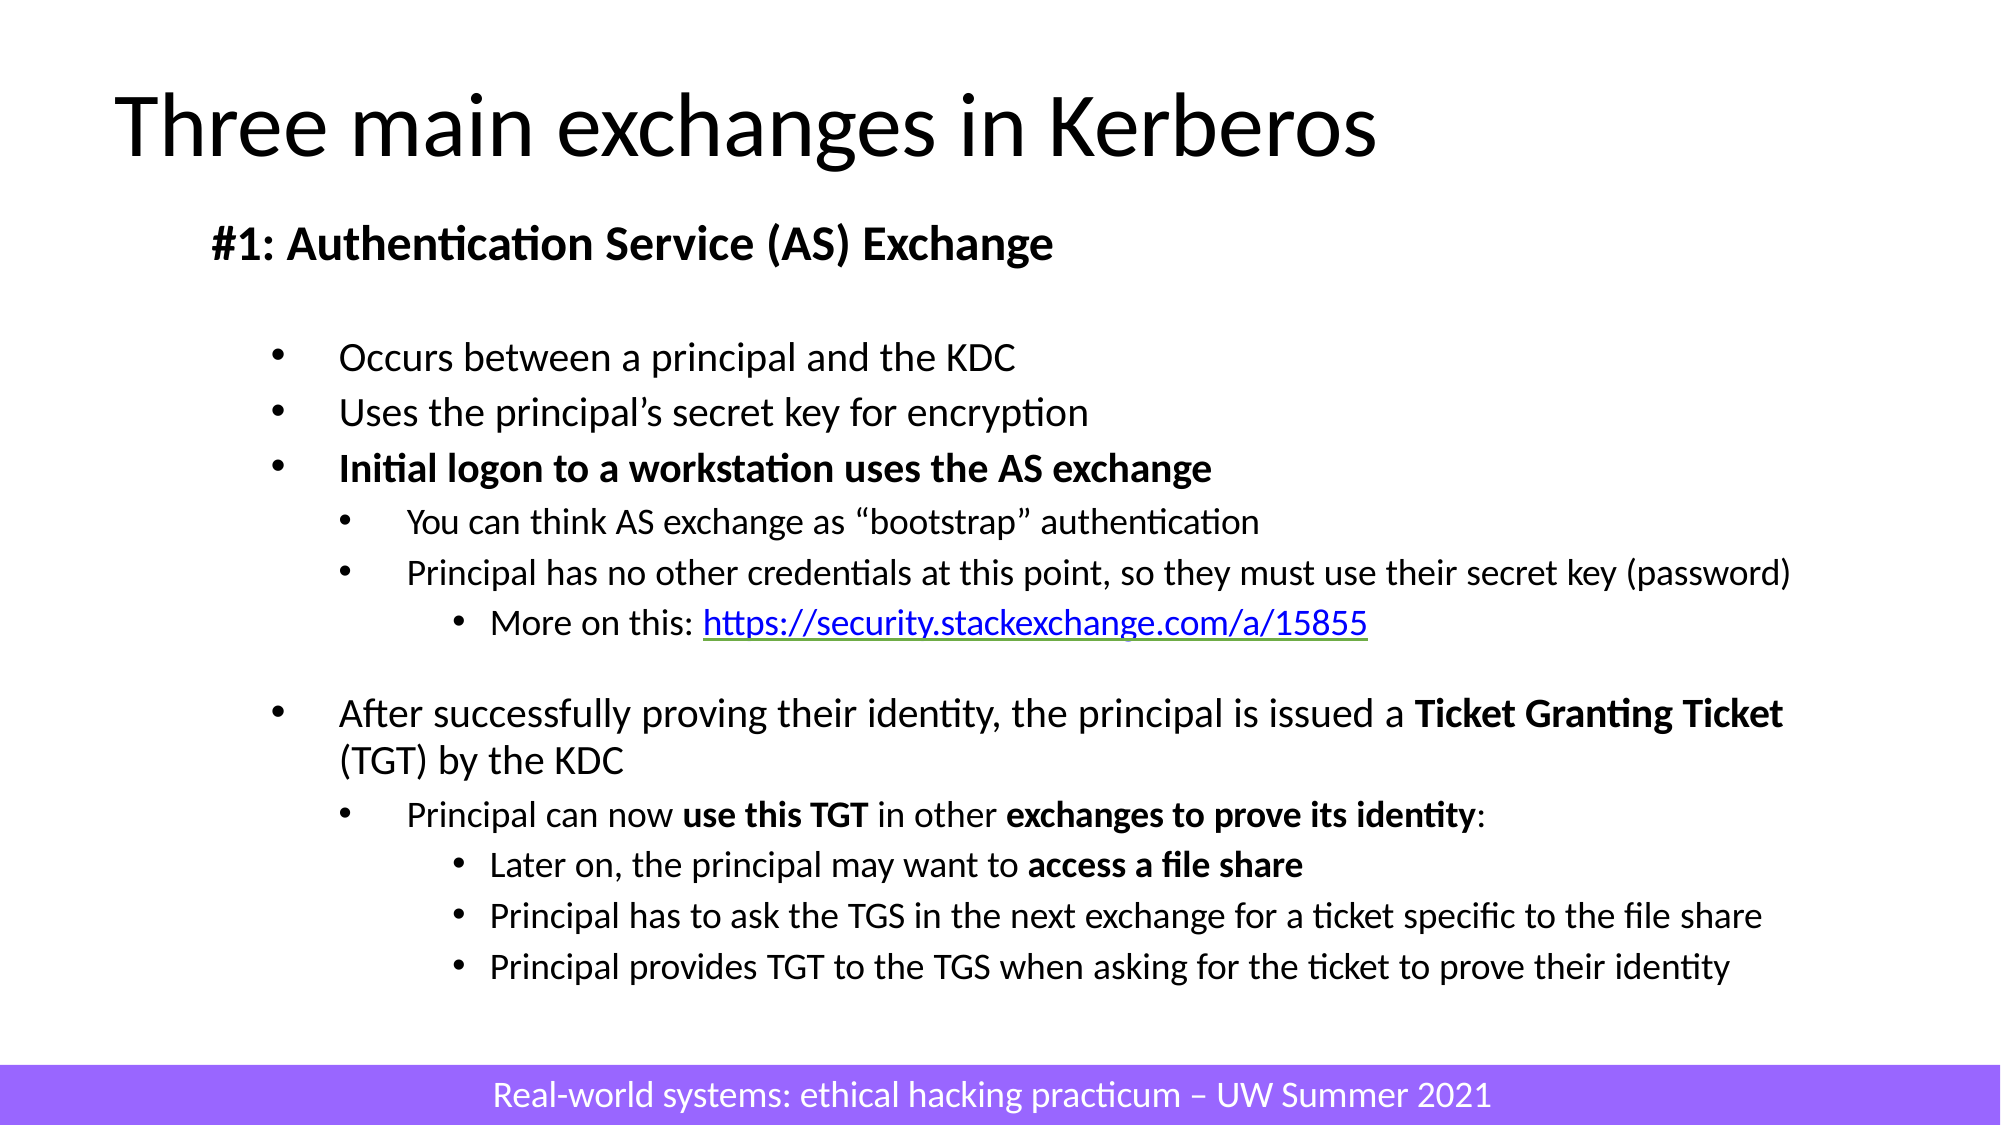

# Three main exchanges in Kerberos
#1: Authentication Service (AS) Exchange

Occurs between a principal and the KDC
Uses the principal’s secret key for encryption
Initial logon to a workstation uses the AS exchange
You can think AS exchange as “bootstrap” authentication
Principal has no other credentials at this point, so they must use their secret key (password)
More on this: https://security.stackexchange.com/a/15855

After successfully proving their identity, the principal is issued a Ticket Granting Ticket
(TGT) by the KDC
Principal can now use this TGT in other exchanges to prove its identity:
Later on, the principal may want to access a file share
Principal has to ask the TGS in the next exchange for a ticket specific to the file share
Principal provides TGT to the TGS when asking for the ticket to prove their identity
Real-world systems: ethical hacking practicum – UW Summer 2021